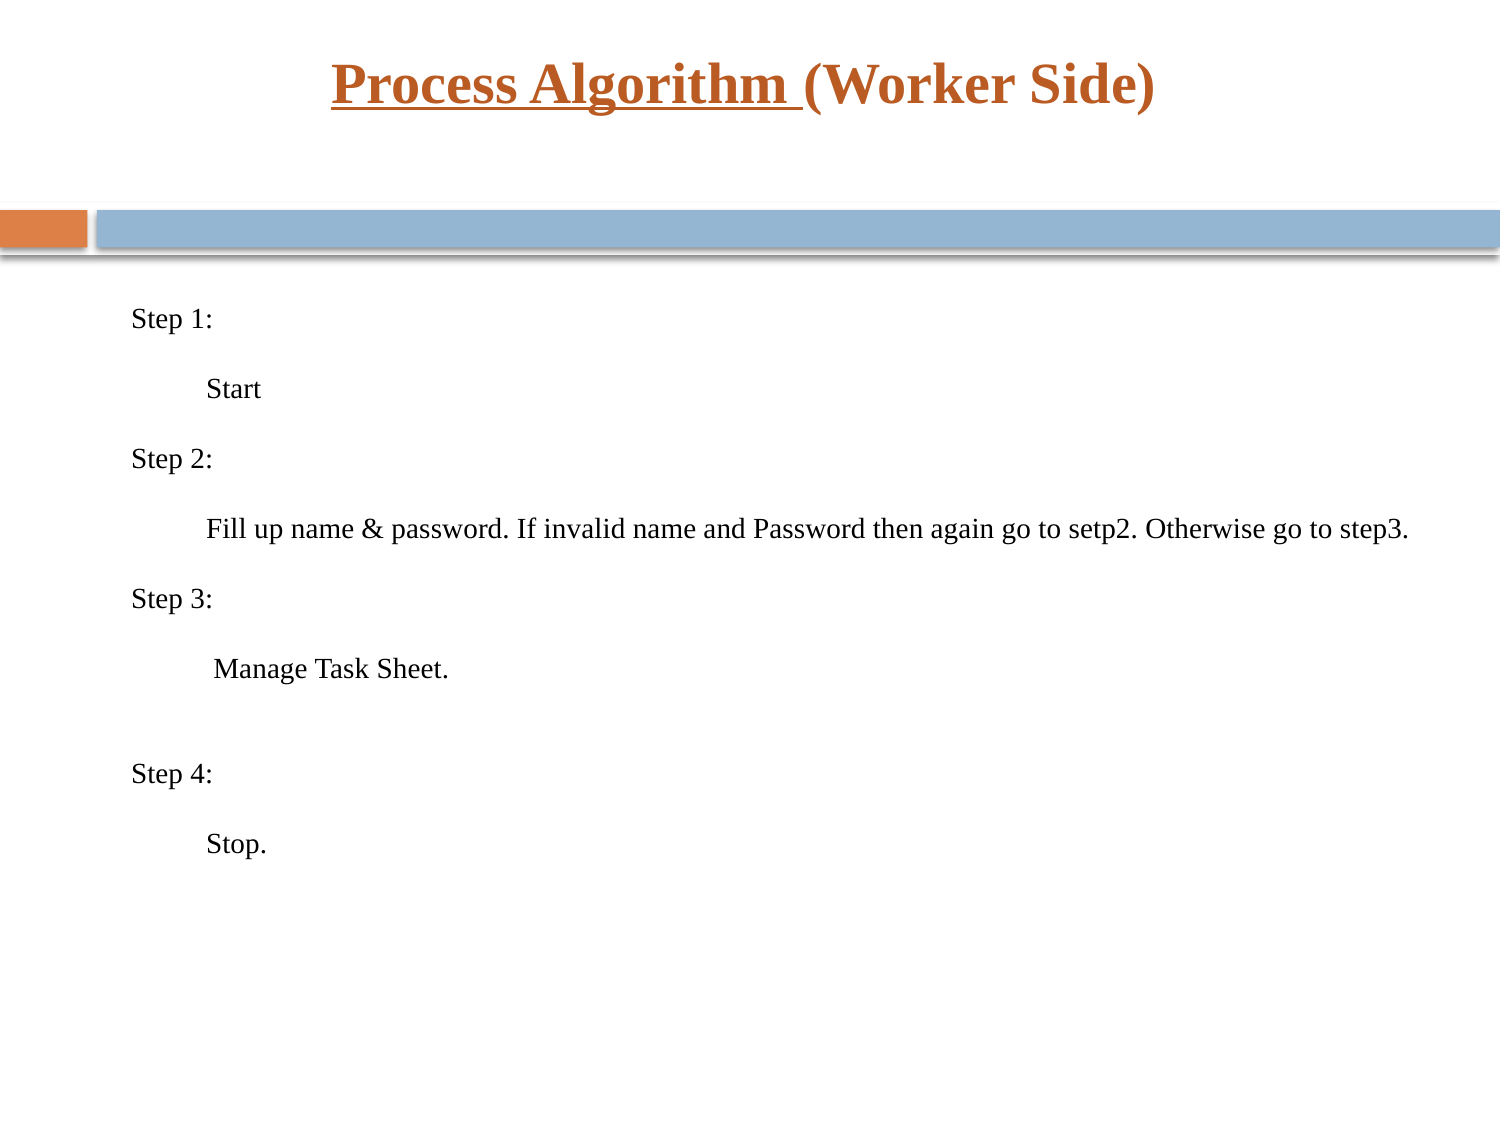

# Process Algorithm (Worker Side)
Step 1:

	Start

Step 2:

	Fill up name & password. If invalid name and Password then again go to setp2. Otherwise go to step3.

Step 3:

	 Manage Task Sheet.

Step 4:

	Stop.